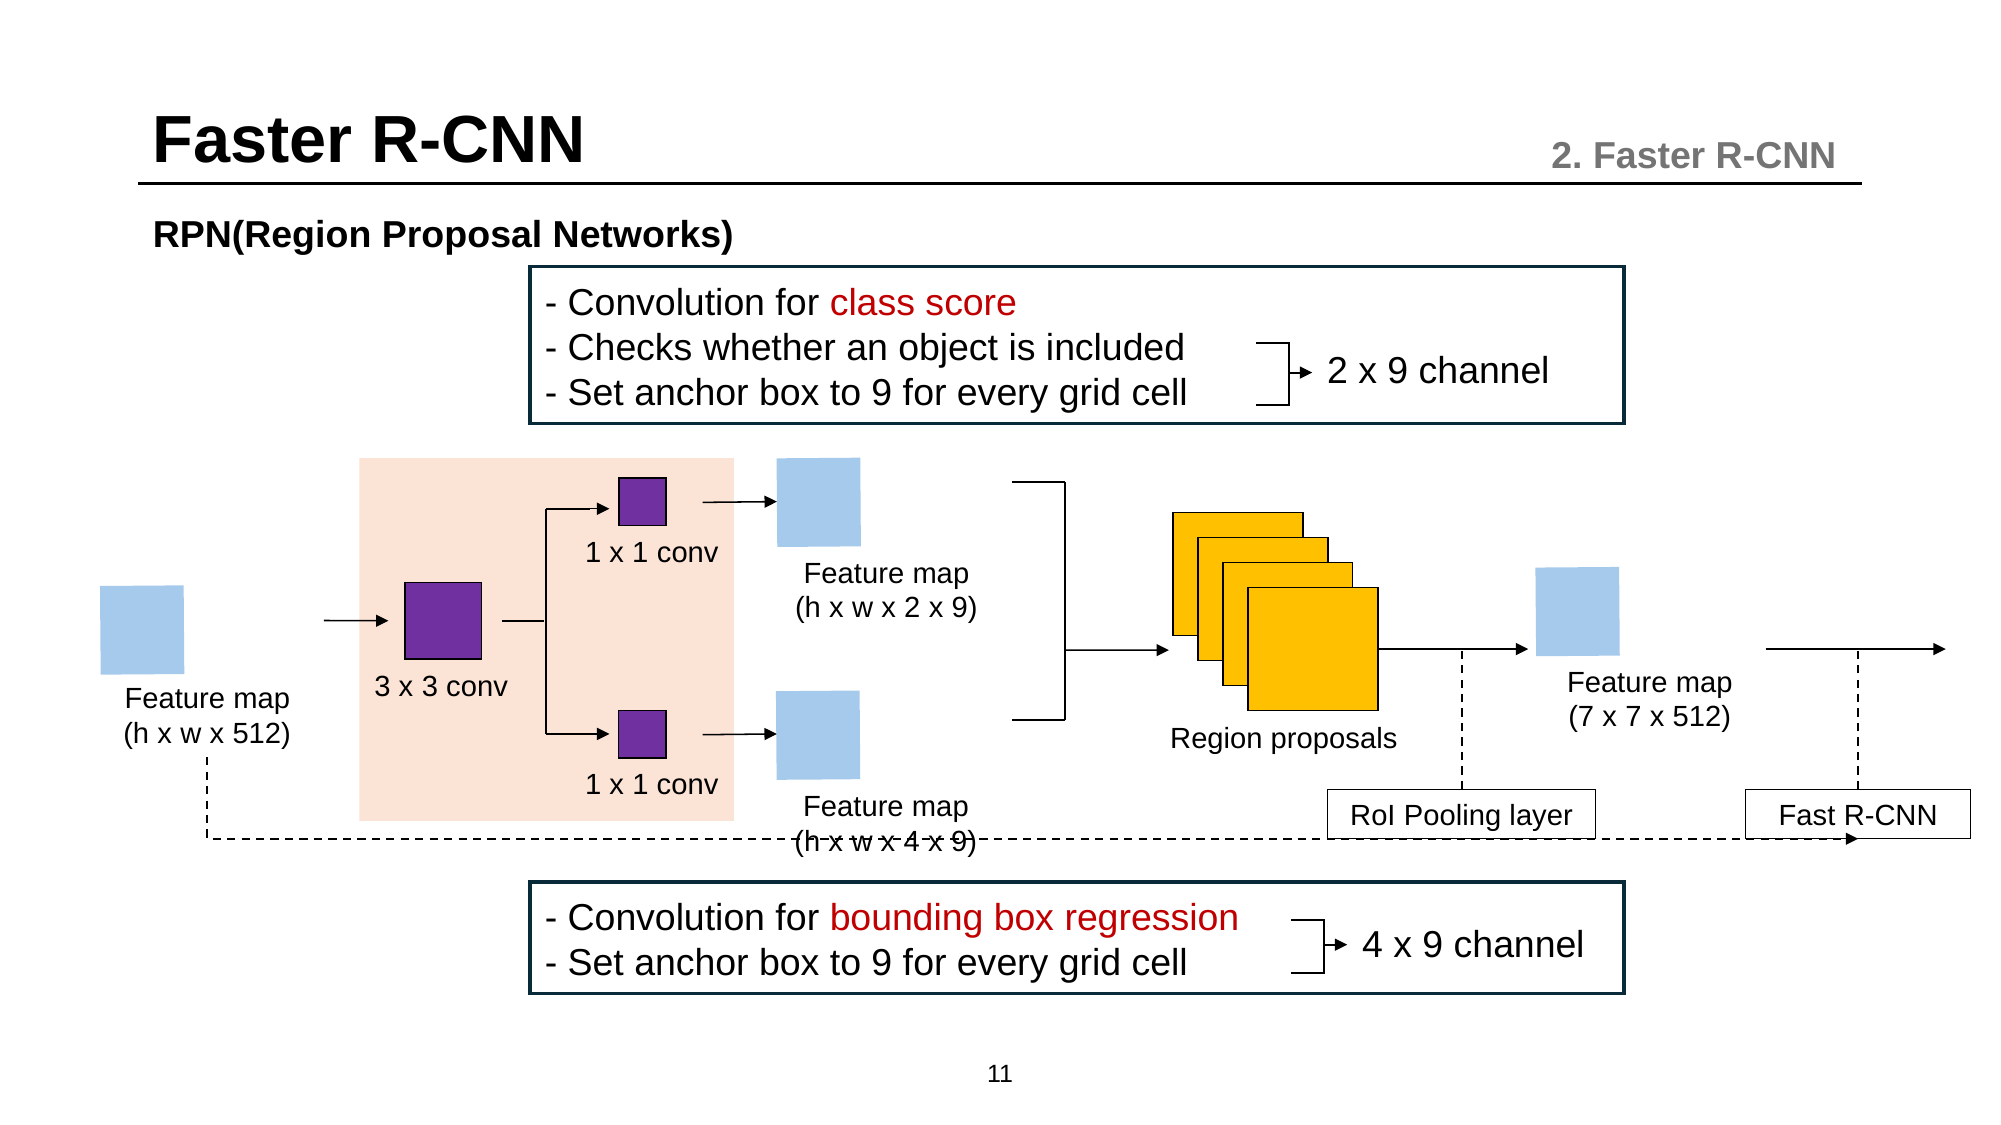

Faster R-CNN
2. Faster R-CNN
RPN(Region Proposal Networks)
- Convolution for class score
- Checks whether an object is included
- Set anchor box to 9 for every grid cell
2 x 9 channel

Feature map
(h x w x 2 x 9)

1 x 1 conv

Region proposals

Feature map
(7 x 7 x 512)

3 x 3 conv

Feature map
(h x w x 512)

Feature map
(h x w x 4 x 9)

1 x 1 conv
RoI Pooling layer
Fast R-CNN
- Convolution for bounding box regression
- Set anchor box to 9 for every grid cell
4 x 9 channel
11